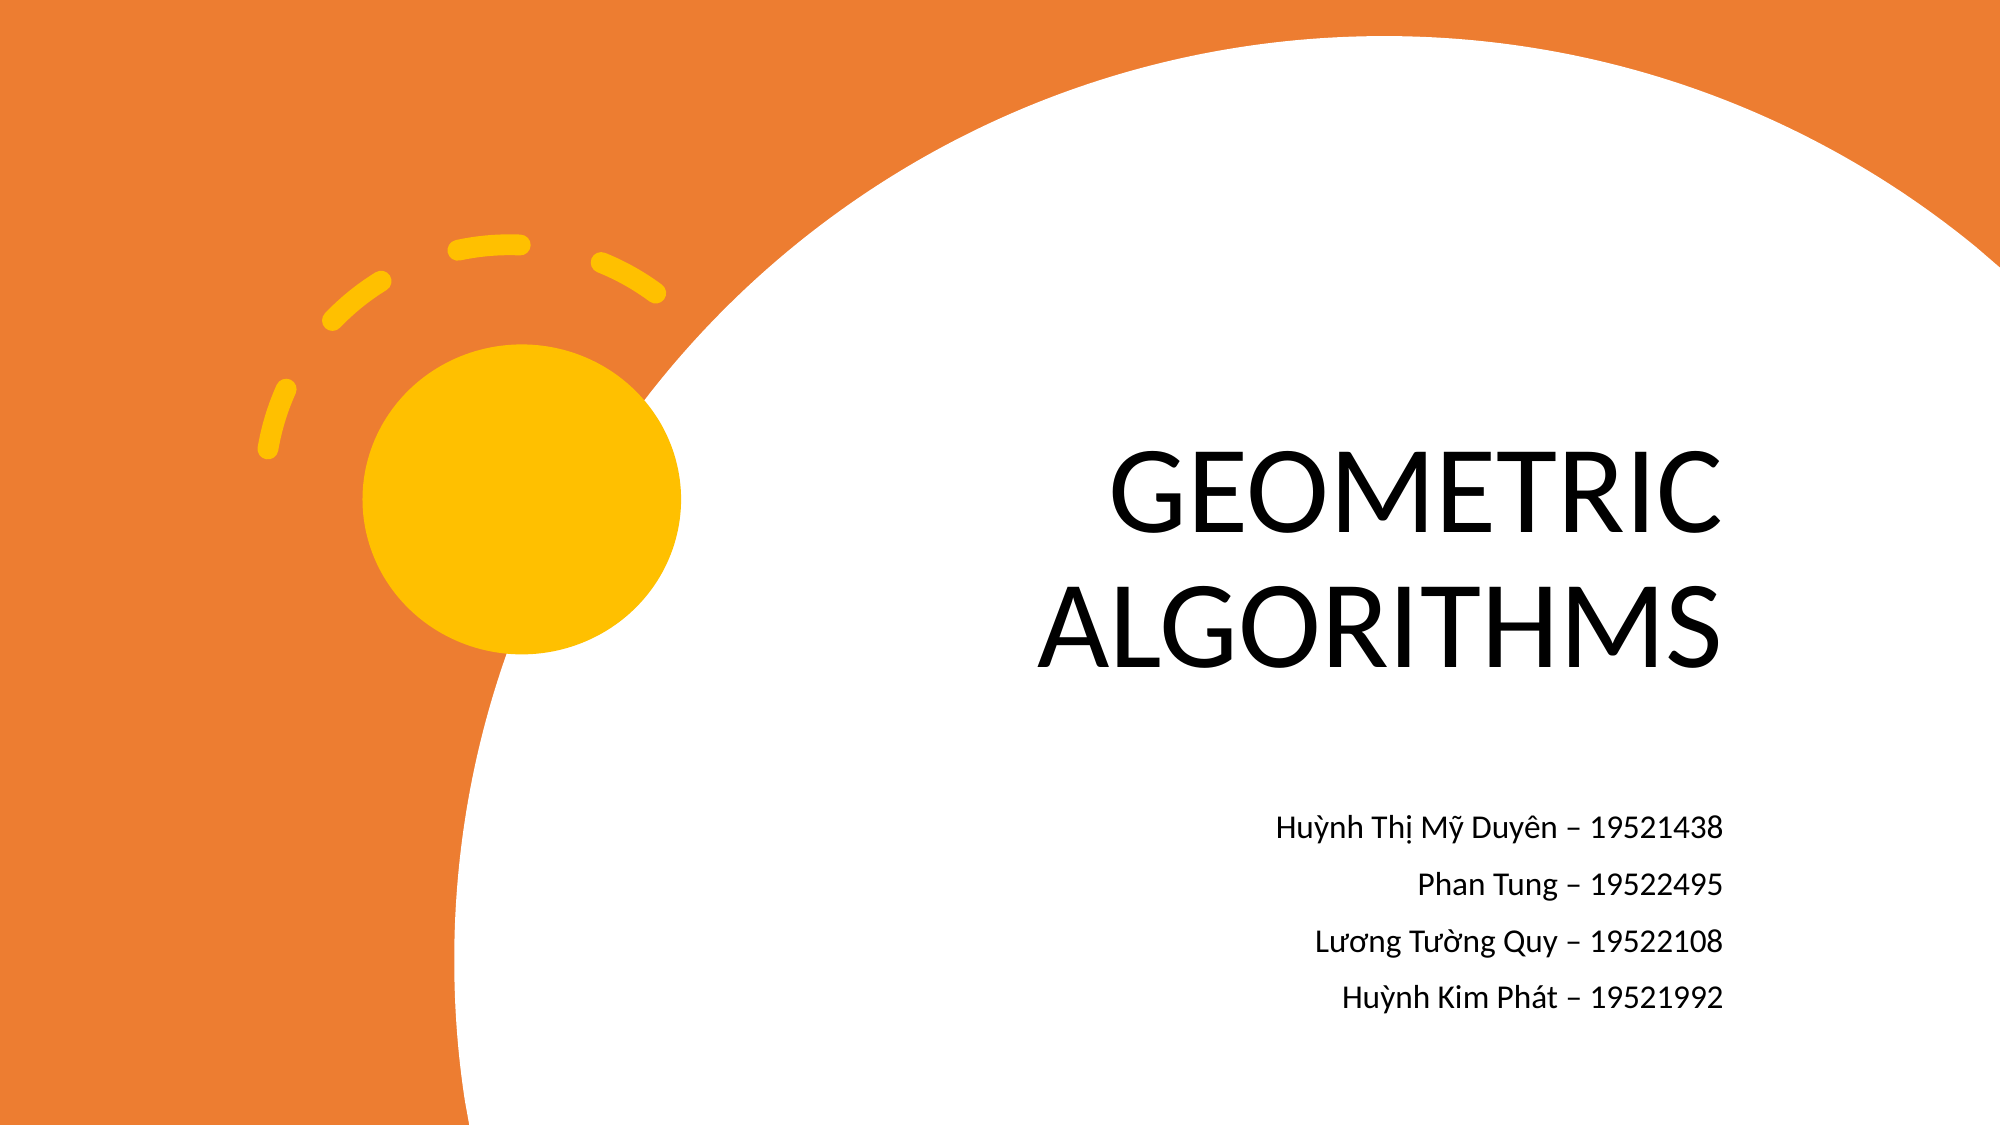

# GEOMETRIC ALGORITHMS

	Huỳnh Thị Mỹ Duyên – 19521438
	Phan Tung – 19522495
	Lương Tường Quy – 19522108
	Huỳnh Kim Phát – 19521992